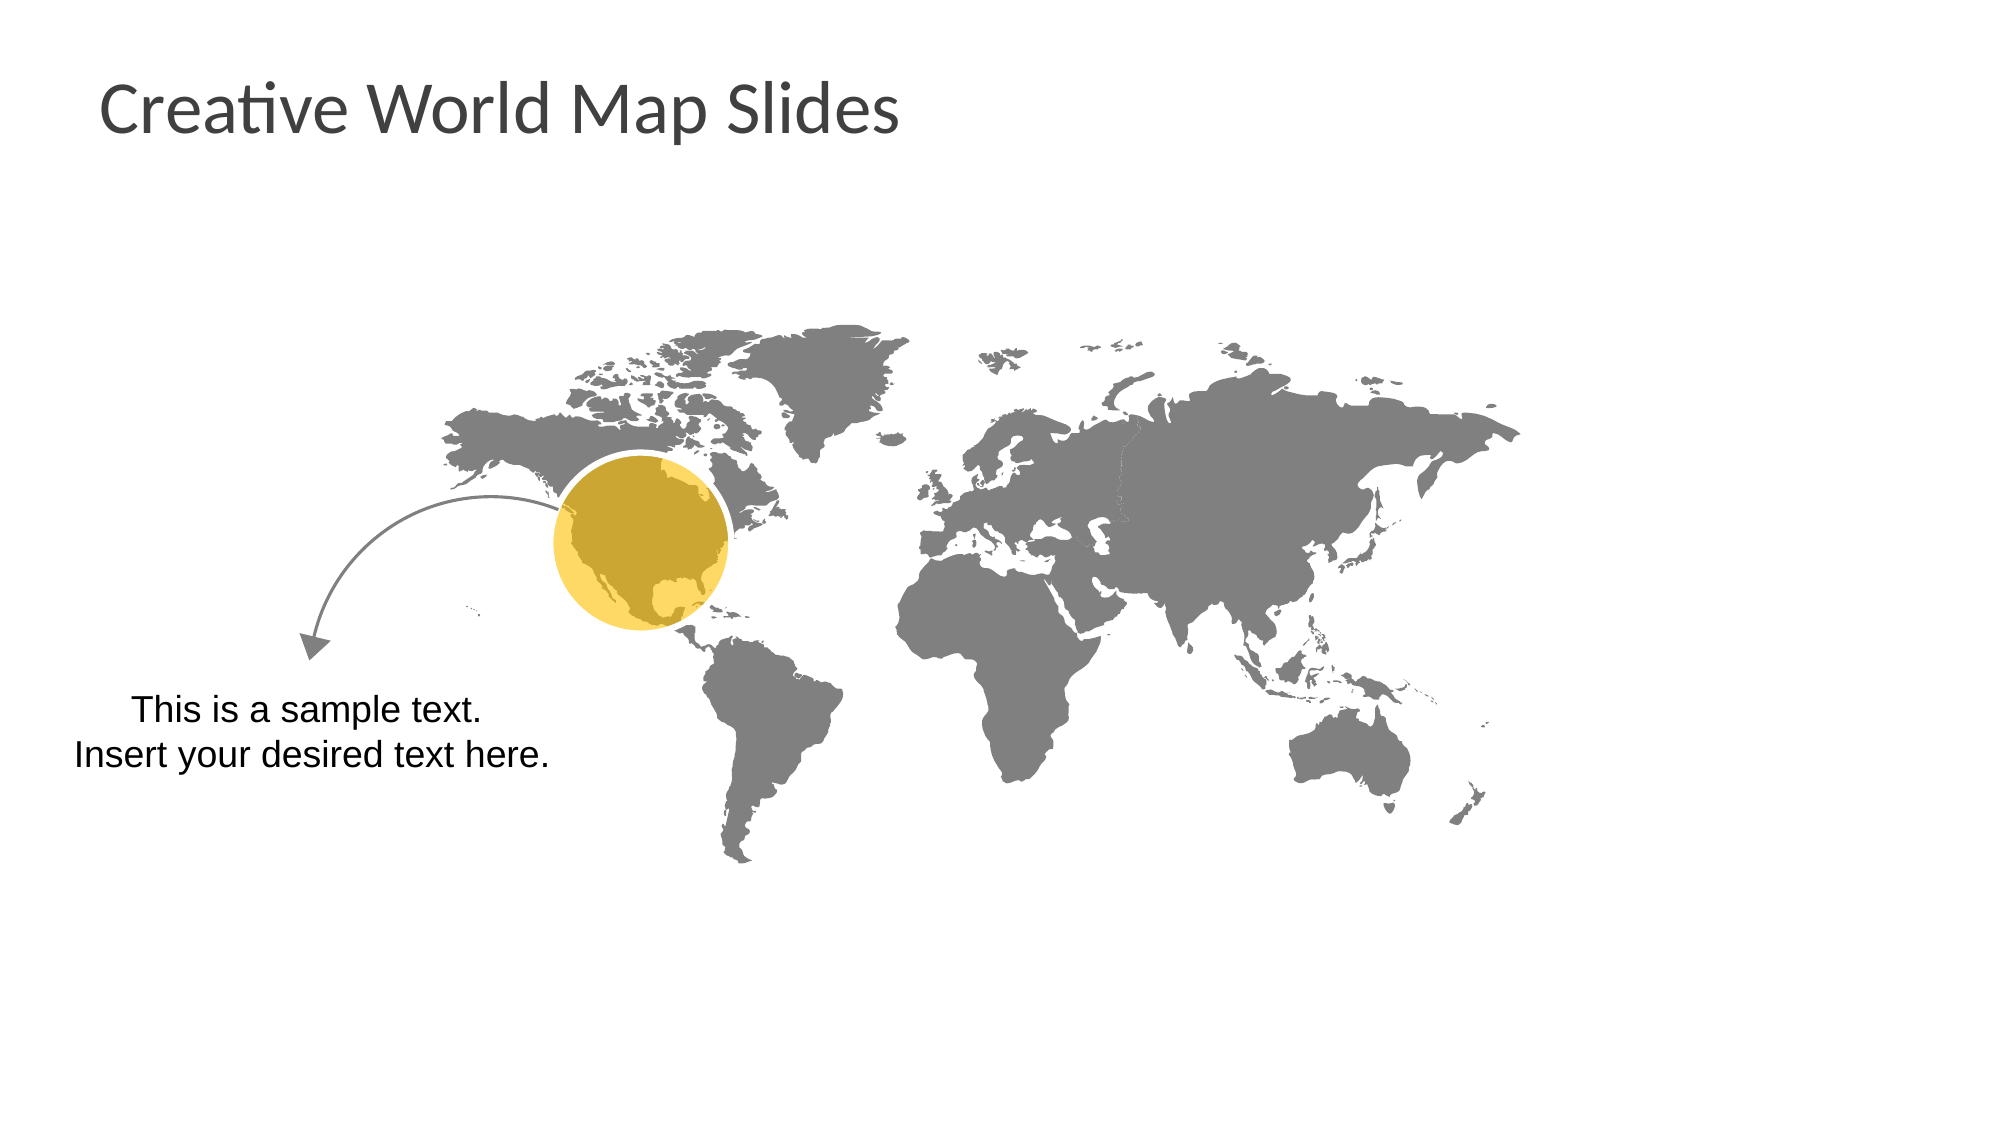

# Creative World Map Slides

This is a sample text.
Insert your desired text here.